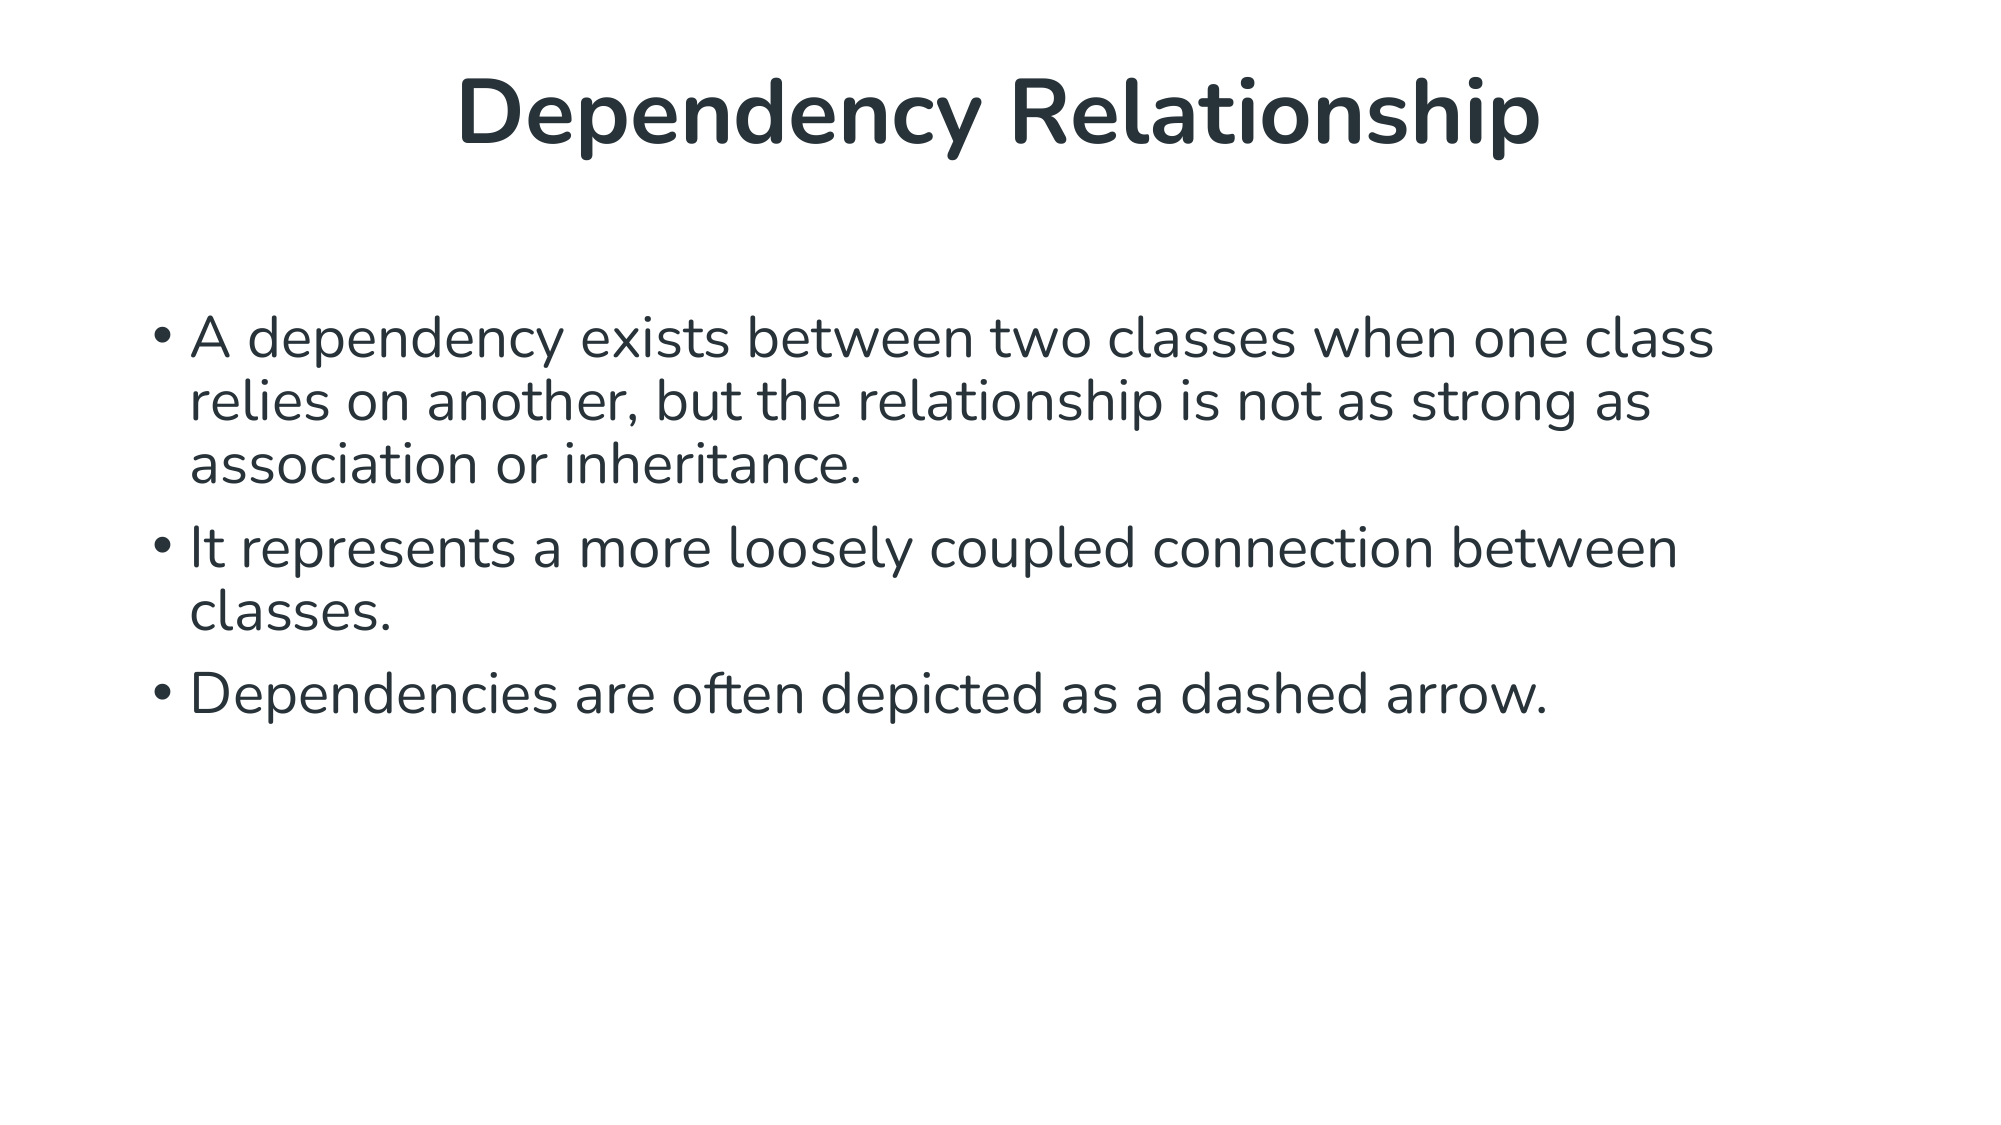

# Dependency Relationship
A dependency exists between two classes when one class relies on another, but the relationship is not as strong as association or inheritance.
It represents a more loosely coupled connection between classes.
Dependencies are often depicted as a dashed arrow.